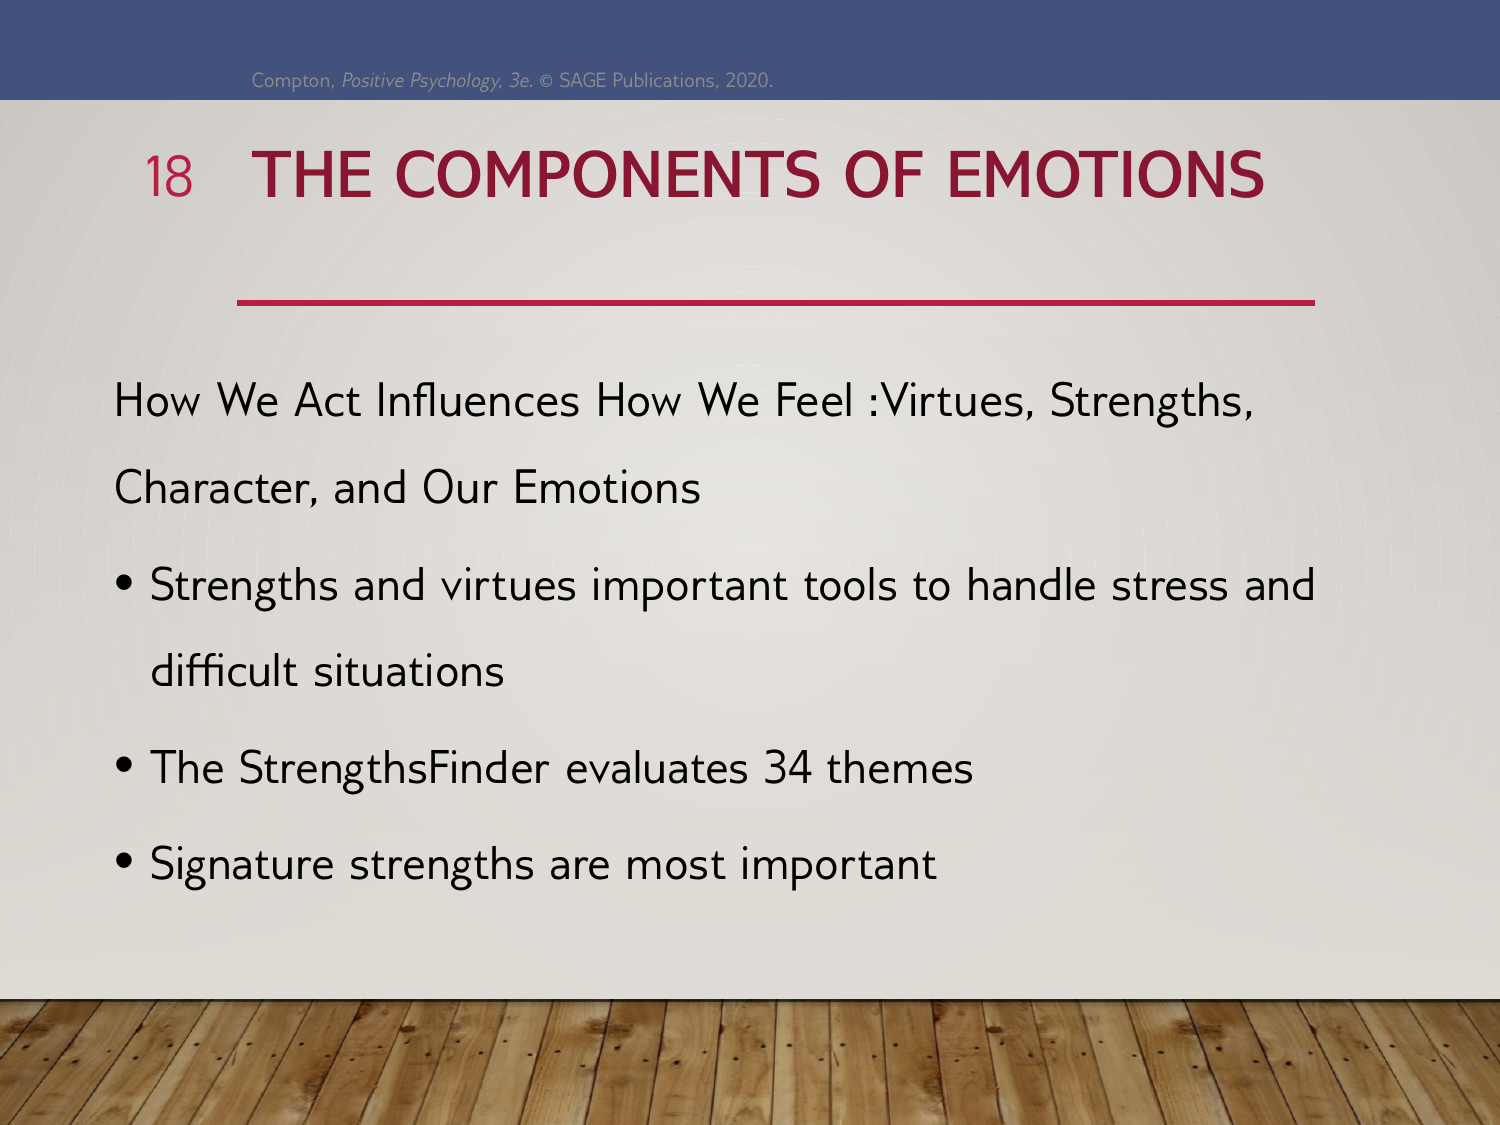

Compton, Positive Psychology, 3e. © SAGE Publications, 2020.
18
# The Components of Emotions
How We Act Influences How We Feel :Virtues, Strengths, Character, and Our Emotions
Strengths and virtues important tools to handle stress and difficult situations
The StrengthsFinder evaluates 34 themes
Signature strengths are most important